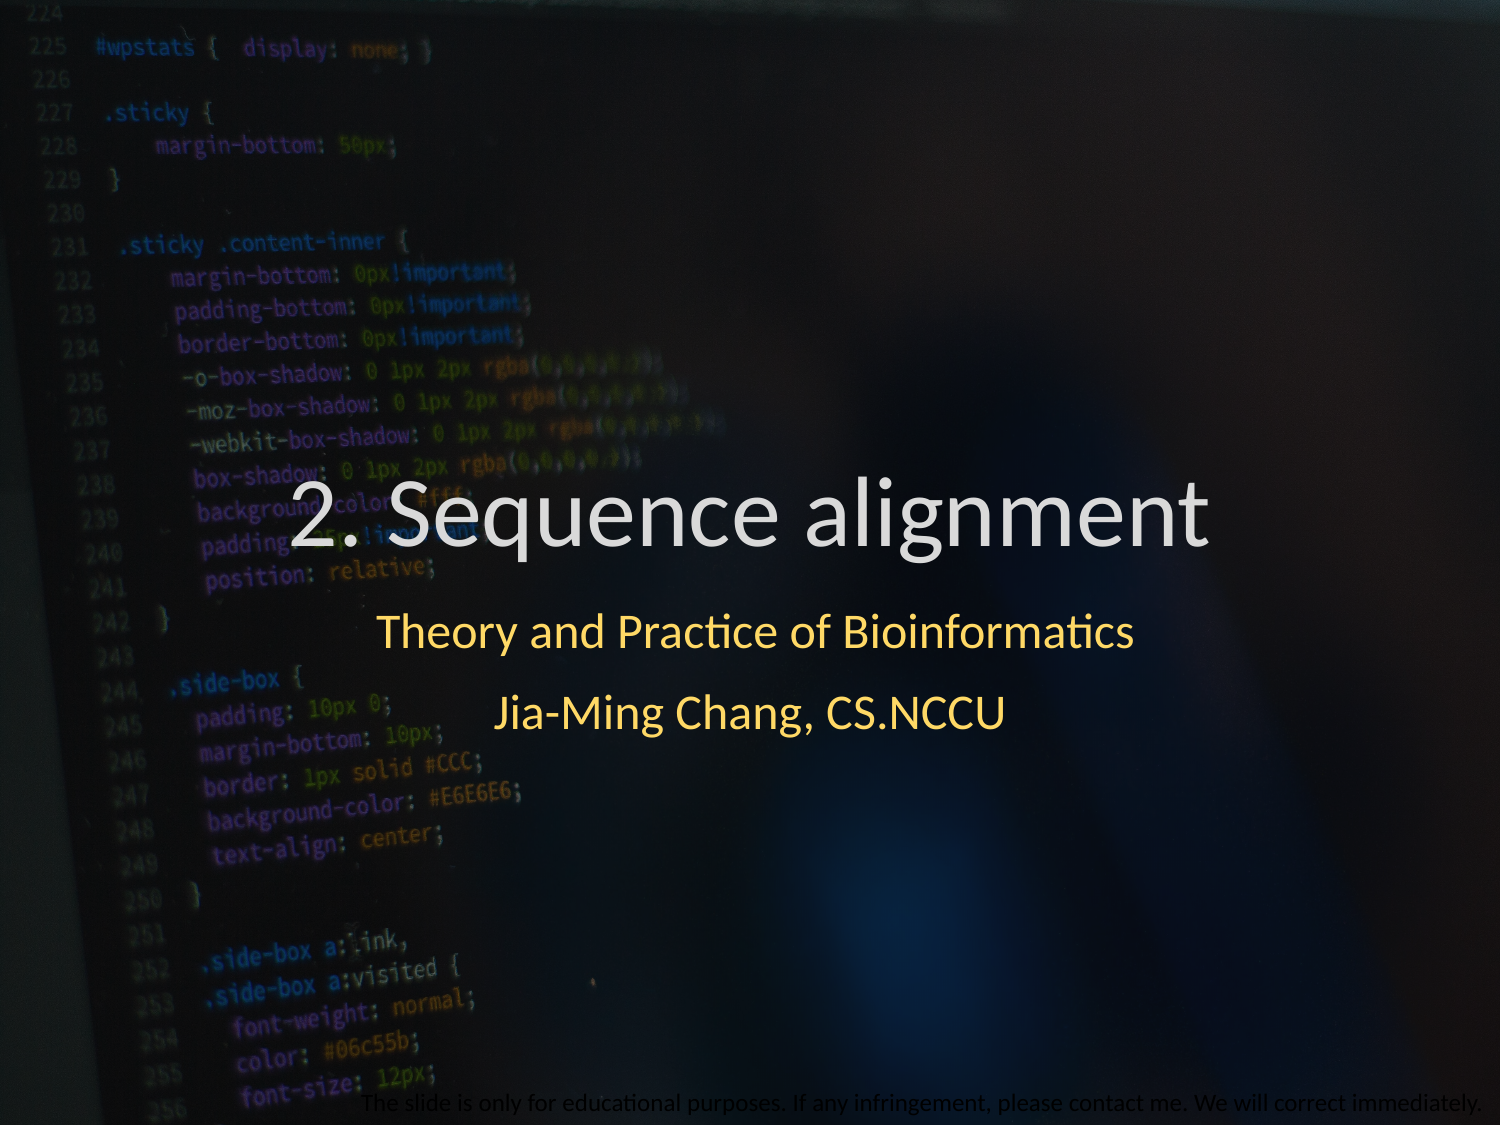

# 2. Sequence alignment
 Theory and Practice of Bioinformatics
Jia-Ming Chang, CS.NCCU
The slide is only for educational purposes. If any infringement, please contact me. We will correct immediately.